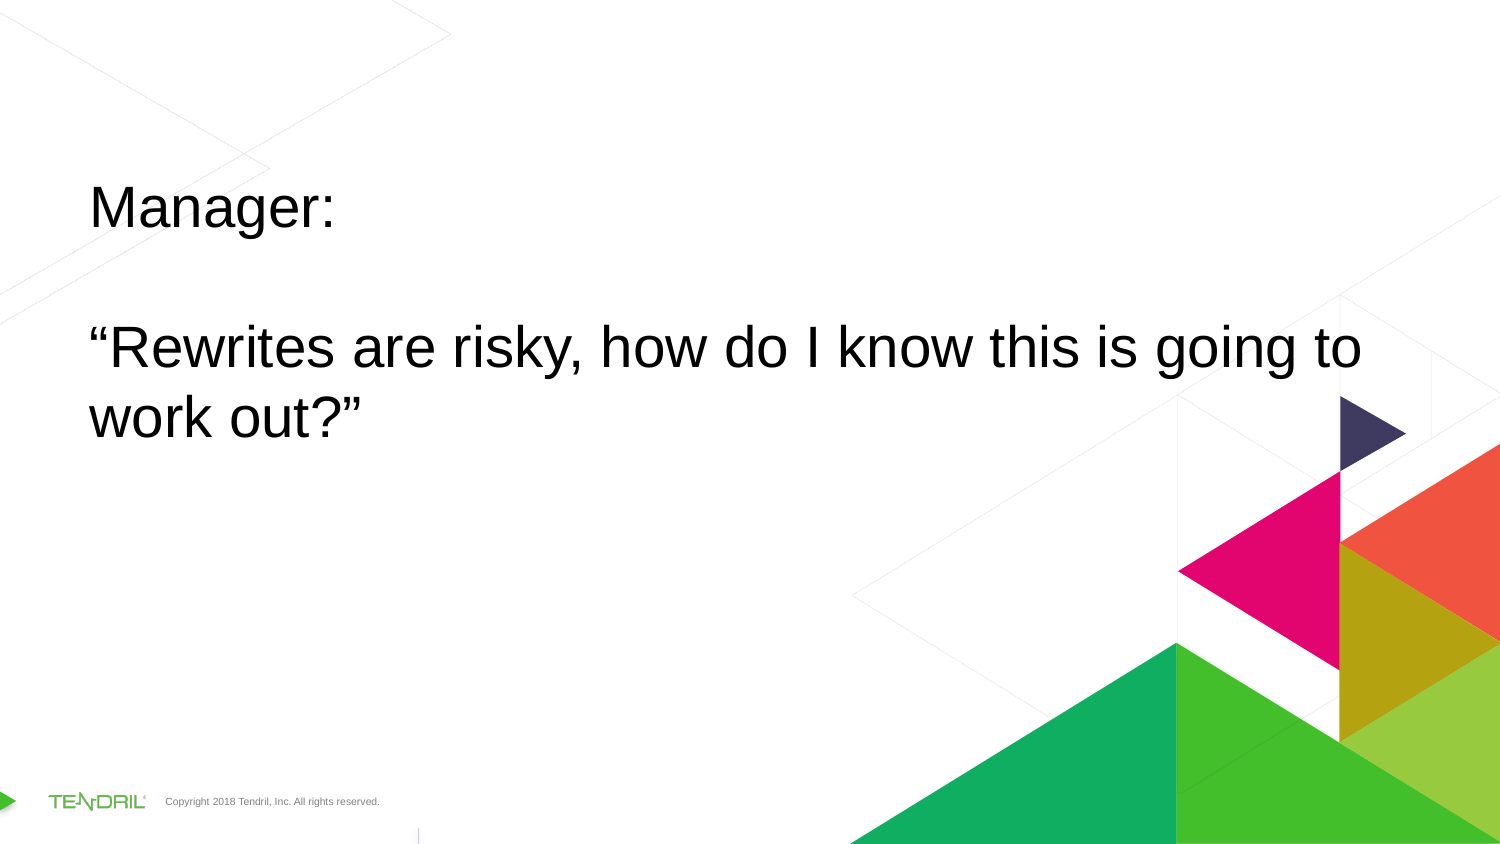

# Manager: “Rewrites are risky, how do I know this is going to work out?”